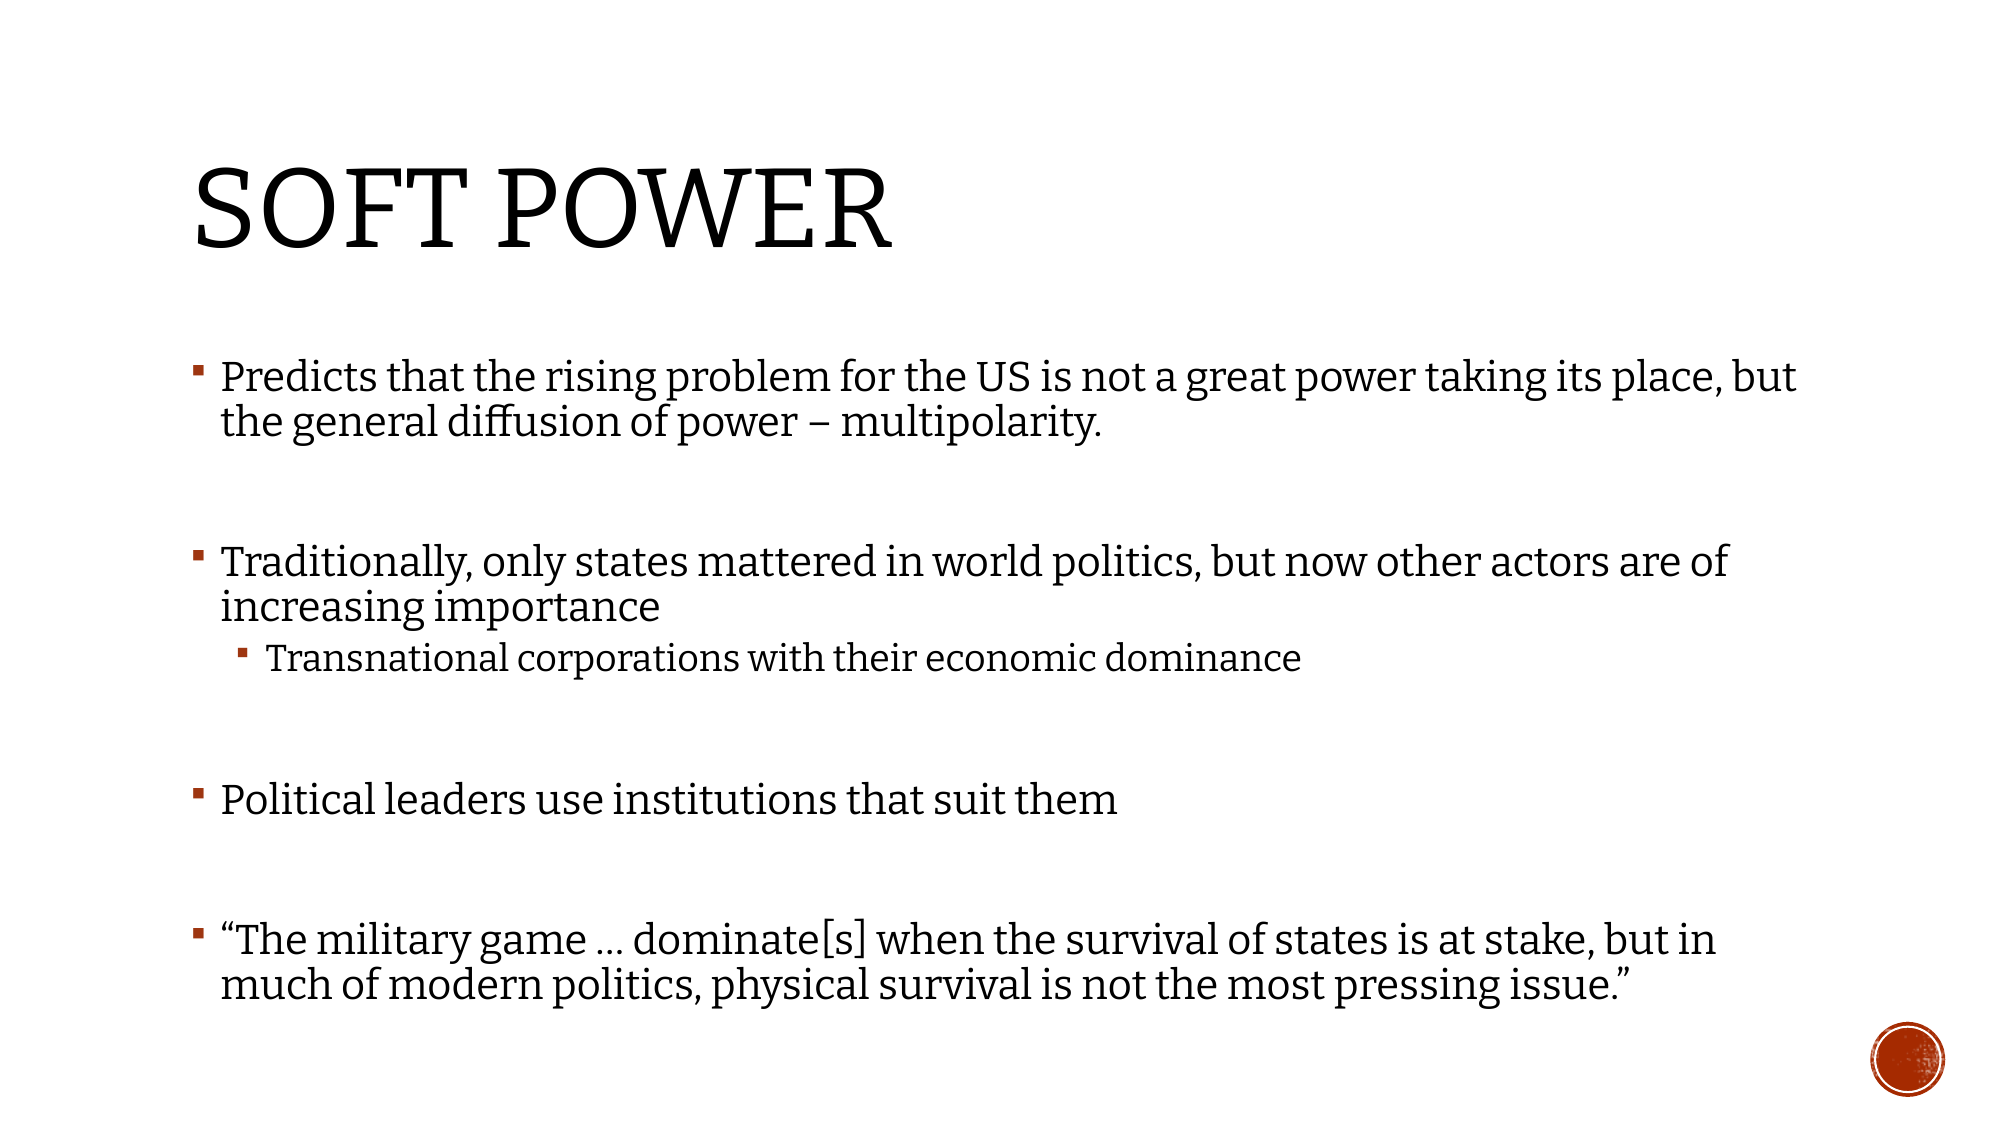

# Soft Power
Predicts that the rising problem for the US is not a great power taking its place, but the general diffusion of power – multipolarity.

Traditionally, only states mattered in world politics, but now other actors are of increasing importance
Transnational corporations with their economic dominance

Political leaders use institutions that suit them

“The military game … dominate[s] when the survival of states is at stake, but in much of modern politics, physical survival is not the most pressing issue.”